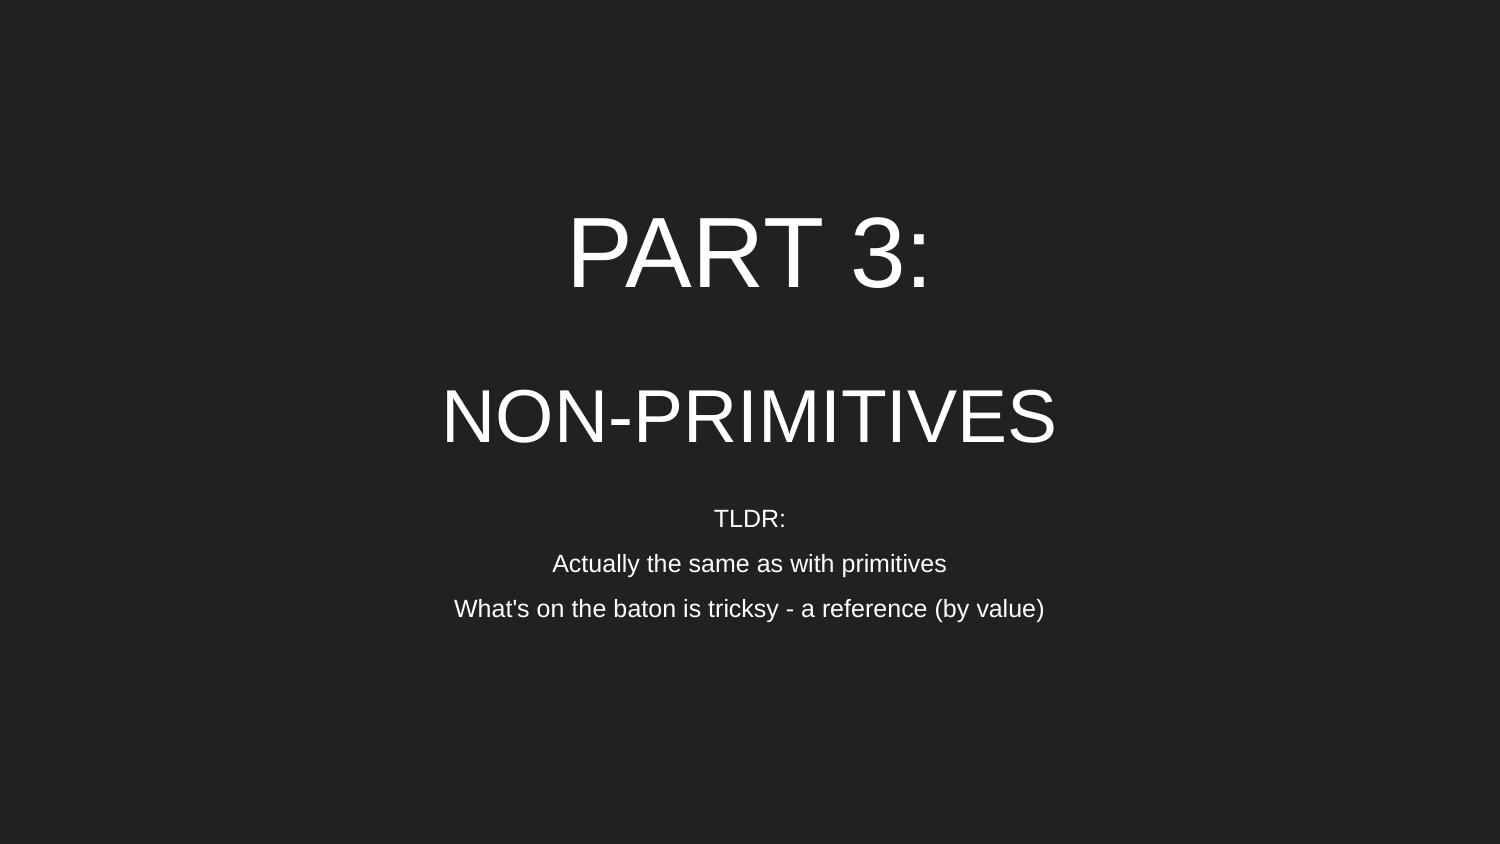

# PART 3:
NON-PRIMITIVES
TLDR:
Actually the same as with primitives
What's on the baton is tricksy - a reference (by value)